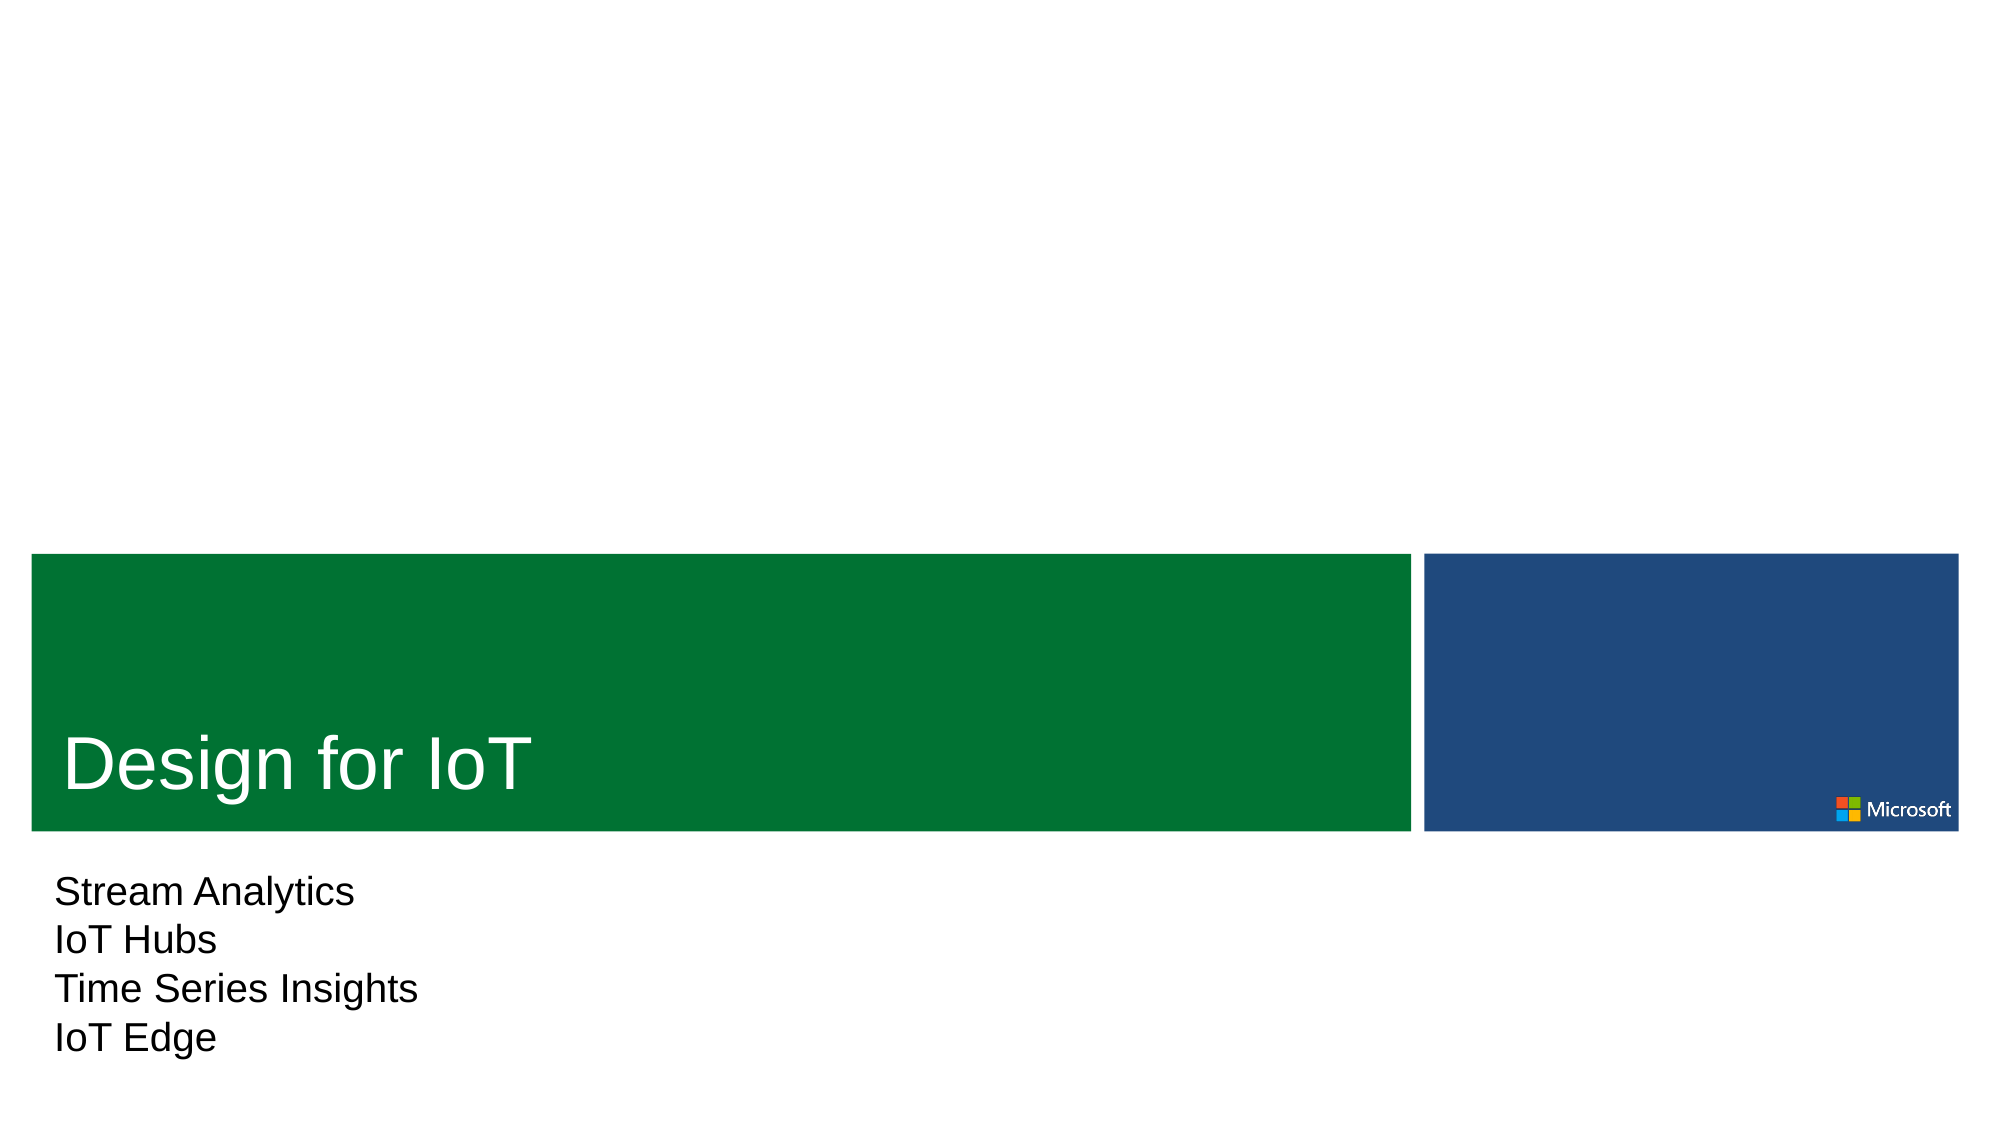

Design for IoT
Stream Analytics
IoT Hubs
Time Series Insights
IoT Edge